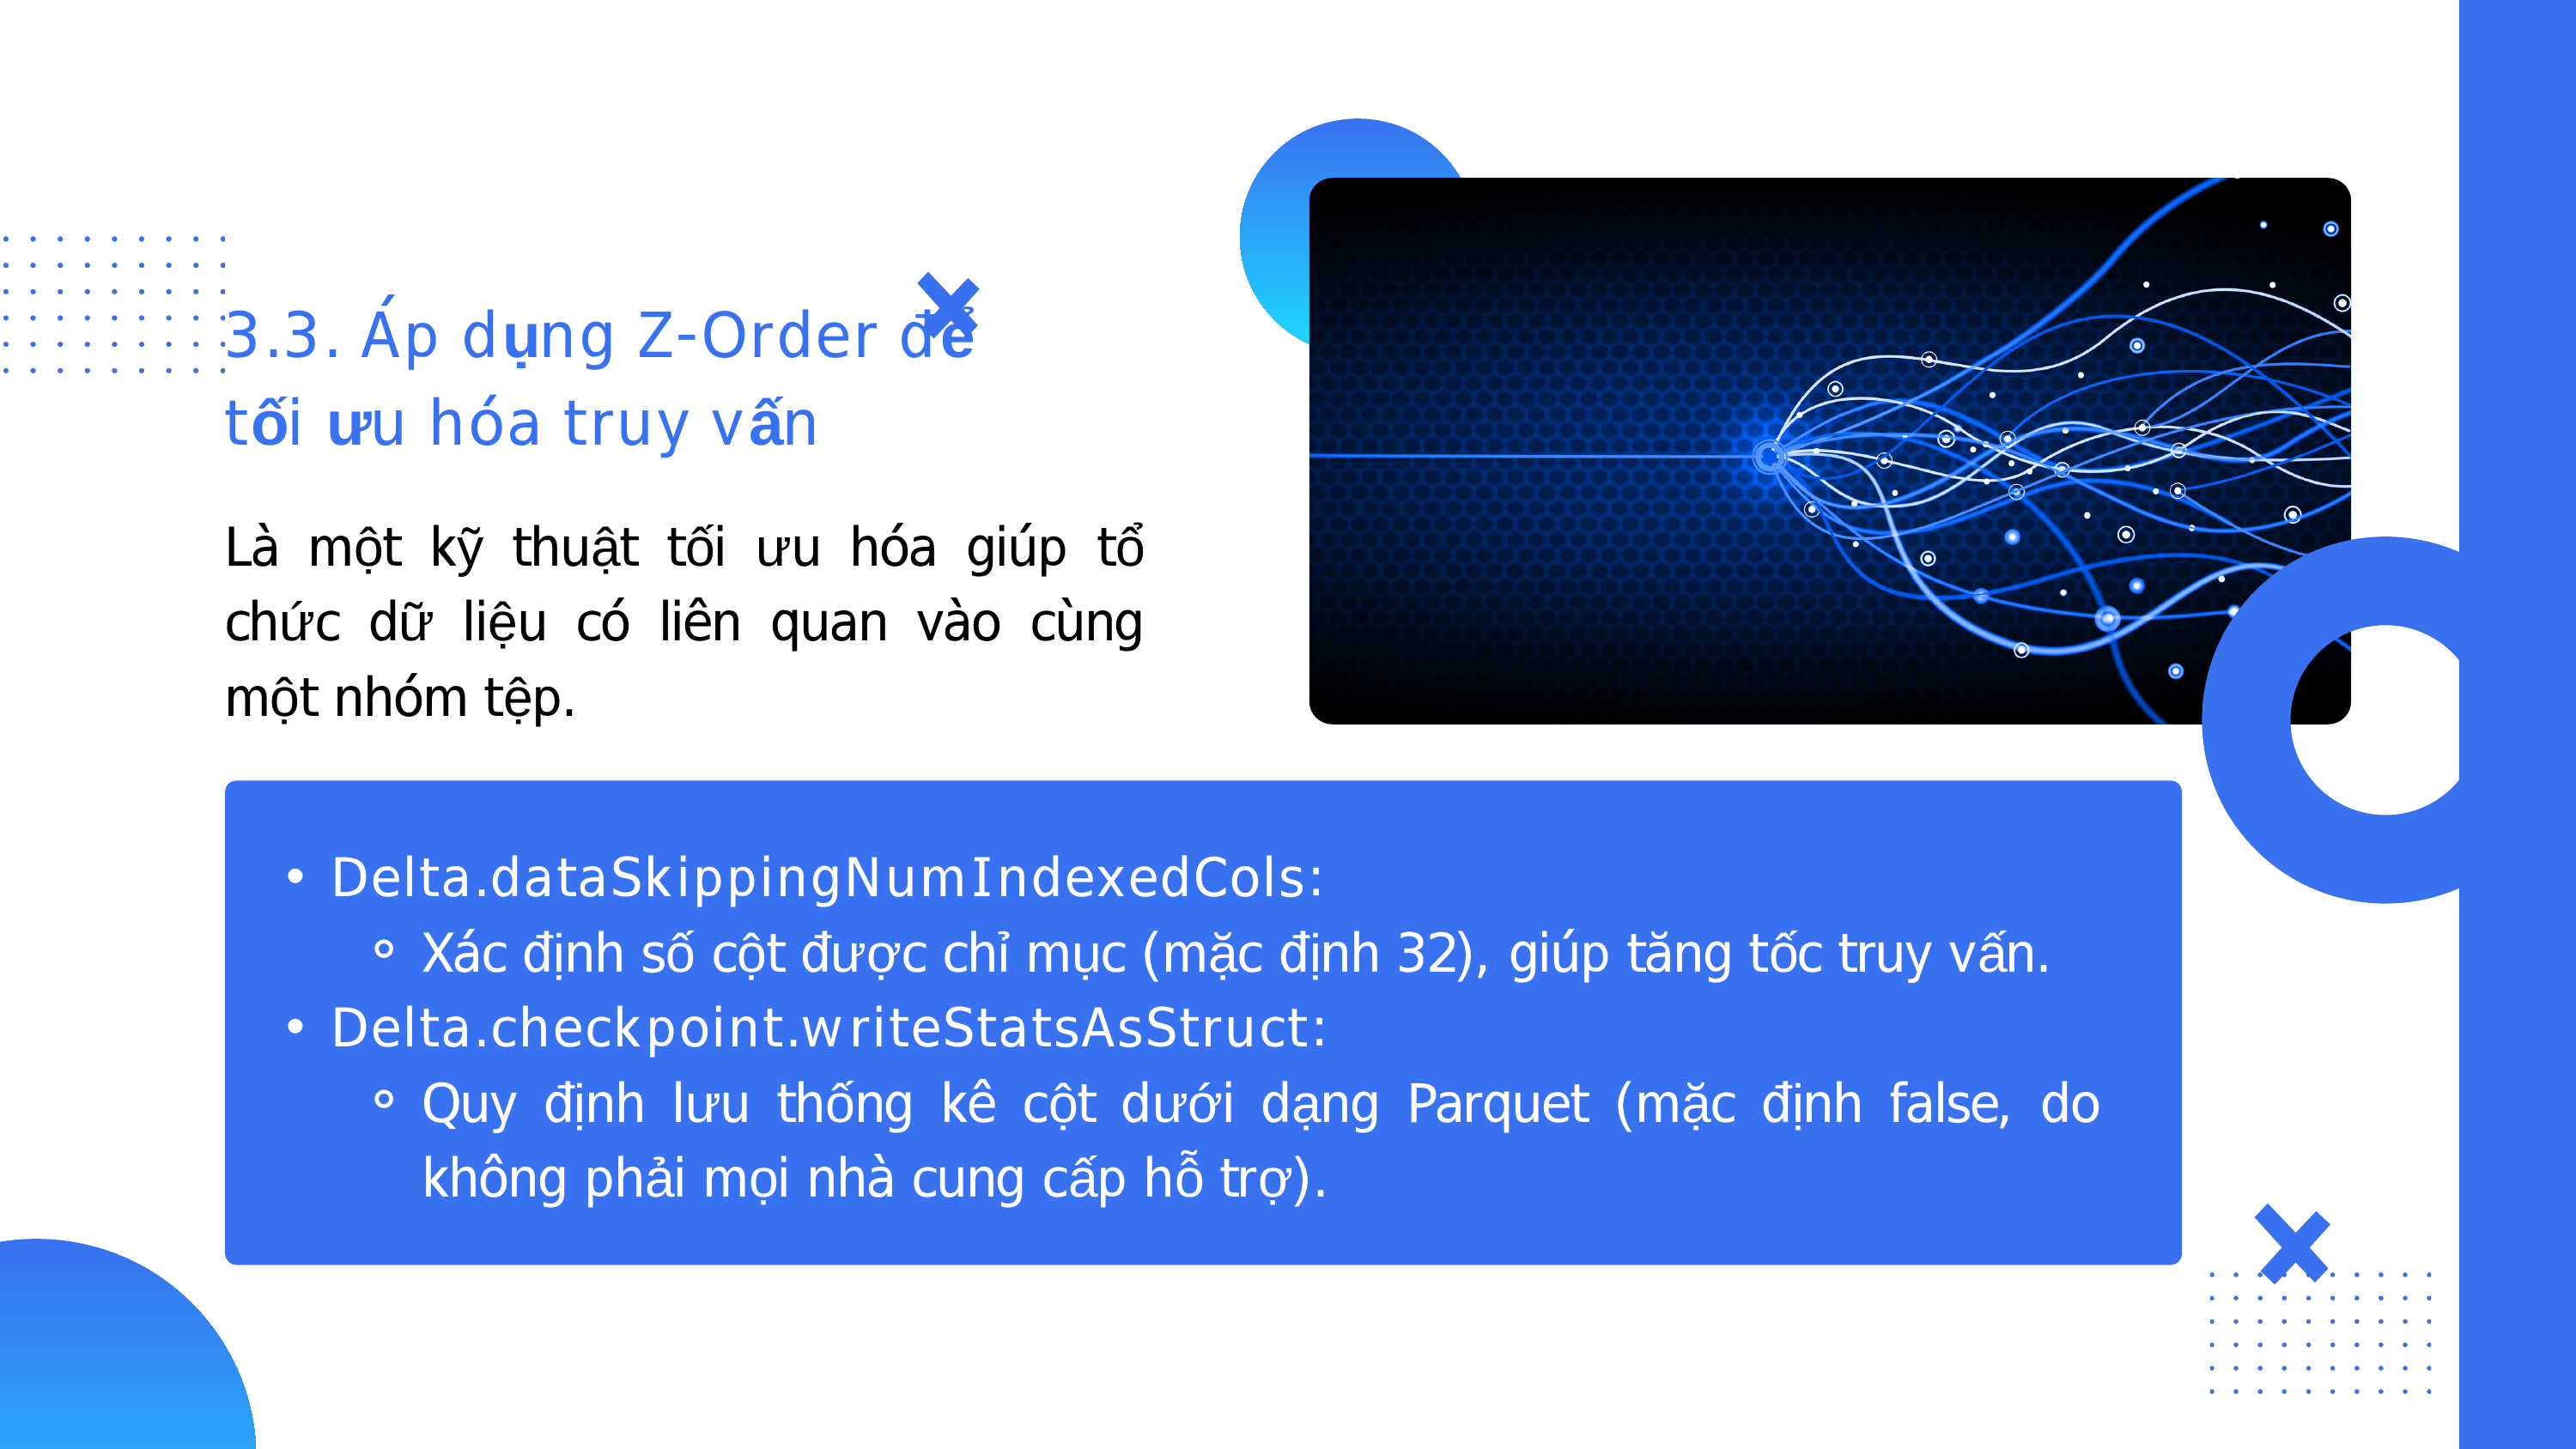

3.3. Áp dụng Z-Order để tối ưu hóa truy vấn
Là một kỹ thuật tối ưu hóa giúp tổ chức dữ liệu có liên quan vào cùng một nhóm tệp.

Delta.dataSkippingNumIndexedCols:
Xác định số cột được chỉ mục (mặc định 32), giúp tăng tốc truy vấn.
Delta.checkpoint.writeStatsAsStruct:
Quy định lưu thống kê cột dưới dạng Parquet (mặc định false, do không phải mọi nhà cung cấp hỗ trợ).